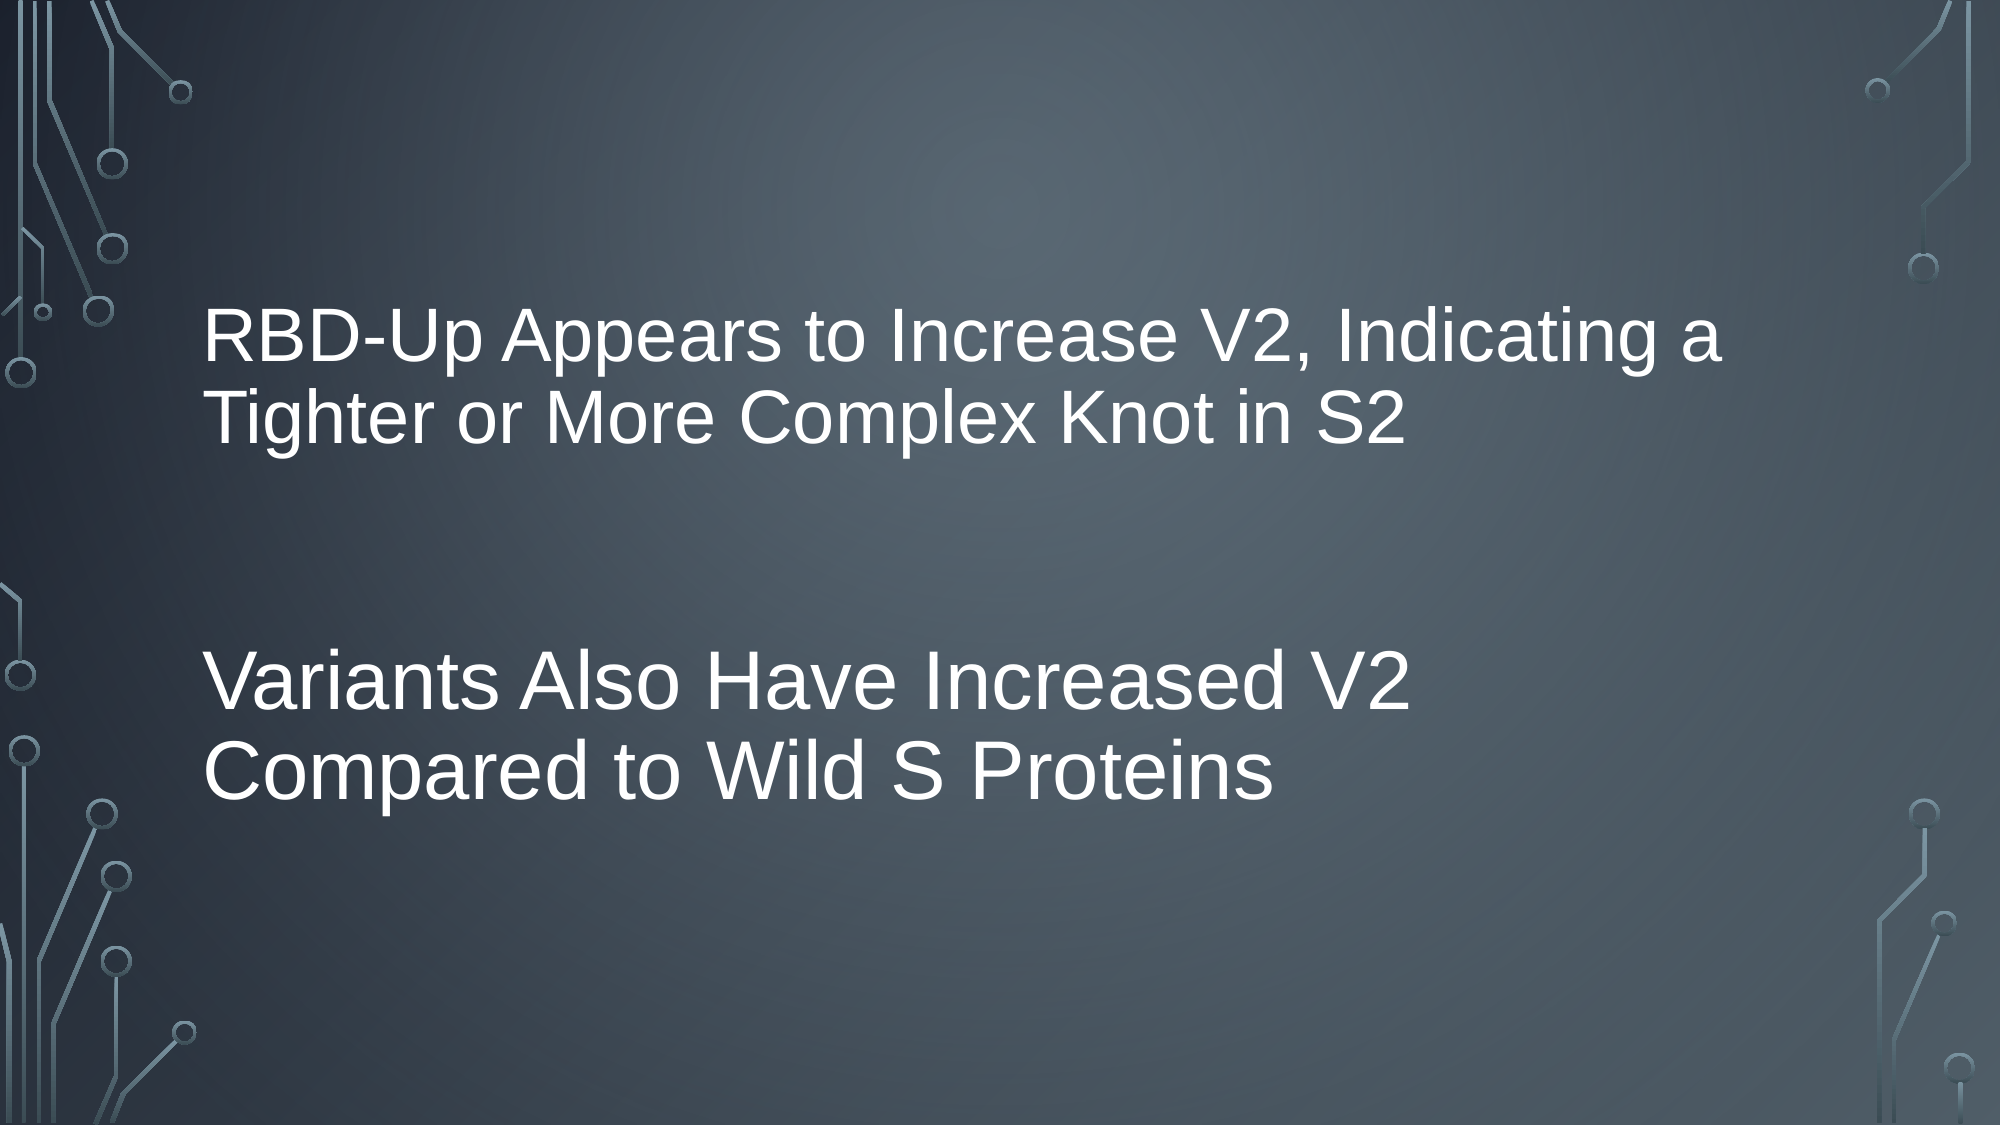

# RBD-Up Appears to Increase V2, Indicating a Tighter or More Complex Knot in S2
Variants Also Have Increased V2 Compared to Wild S Proteins